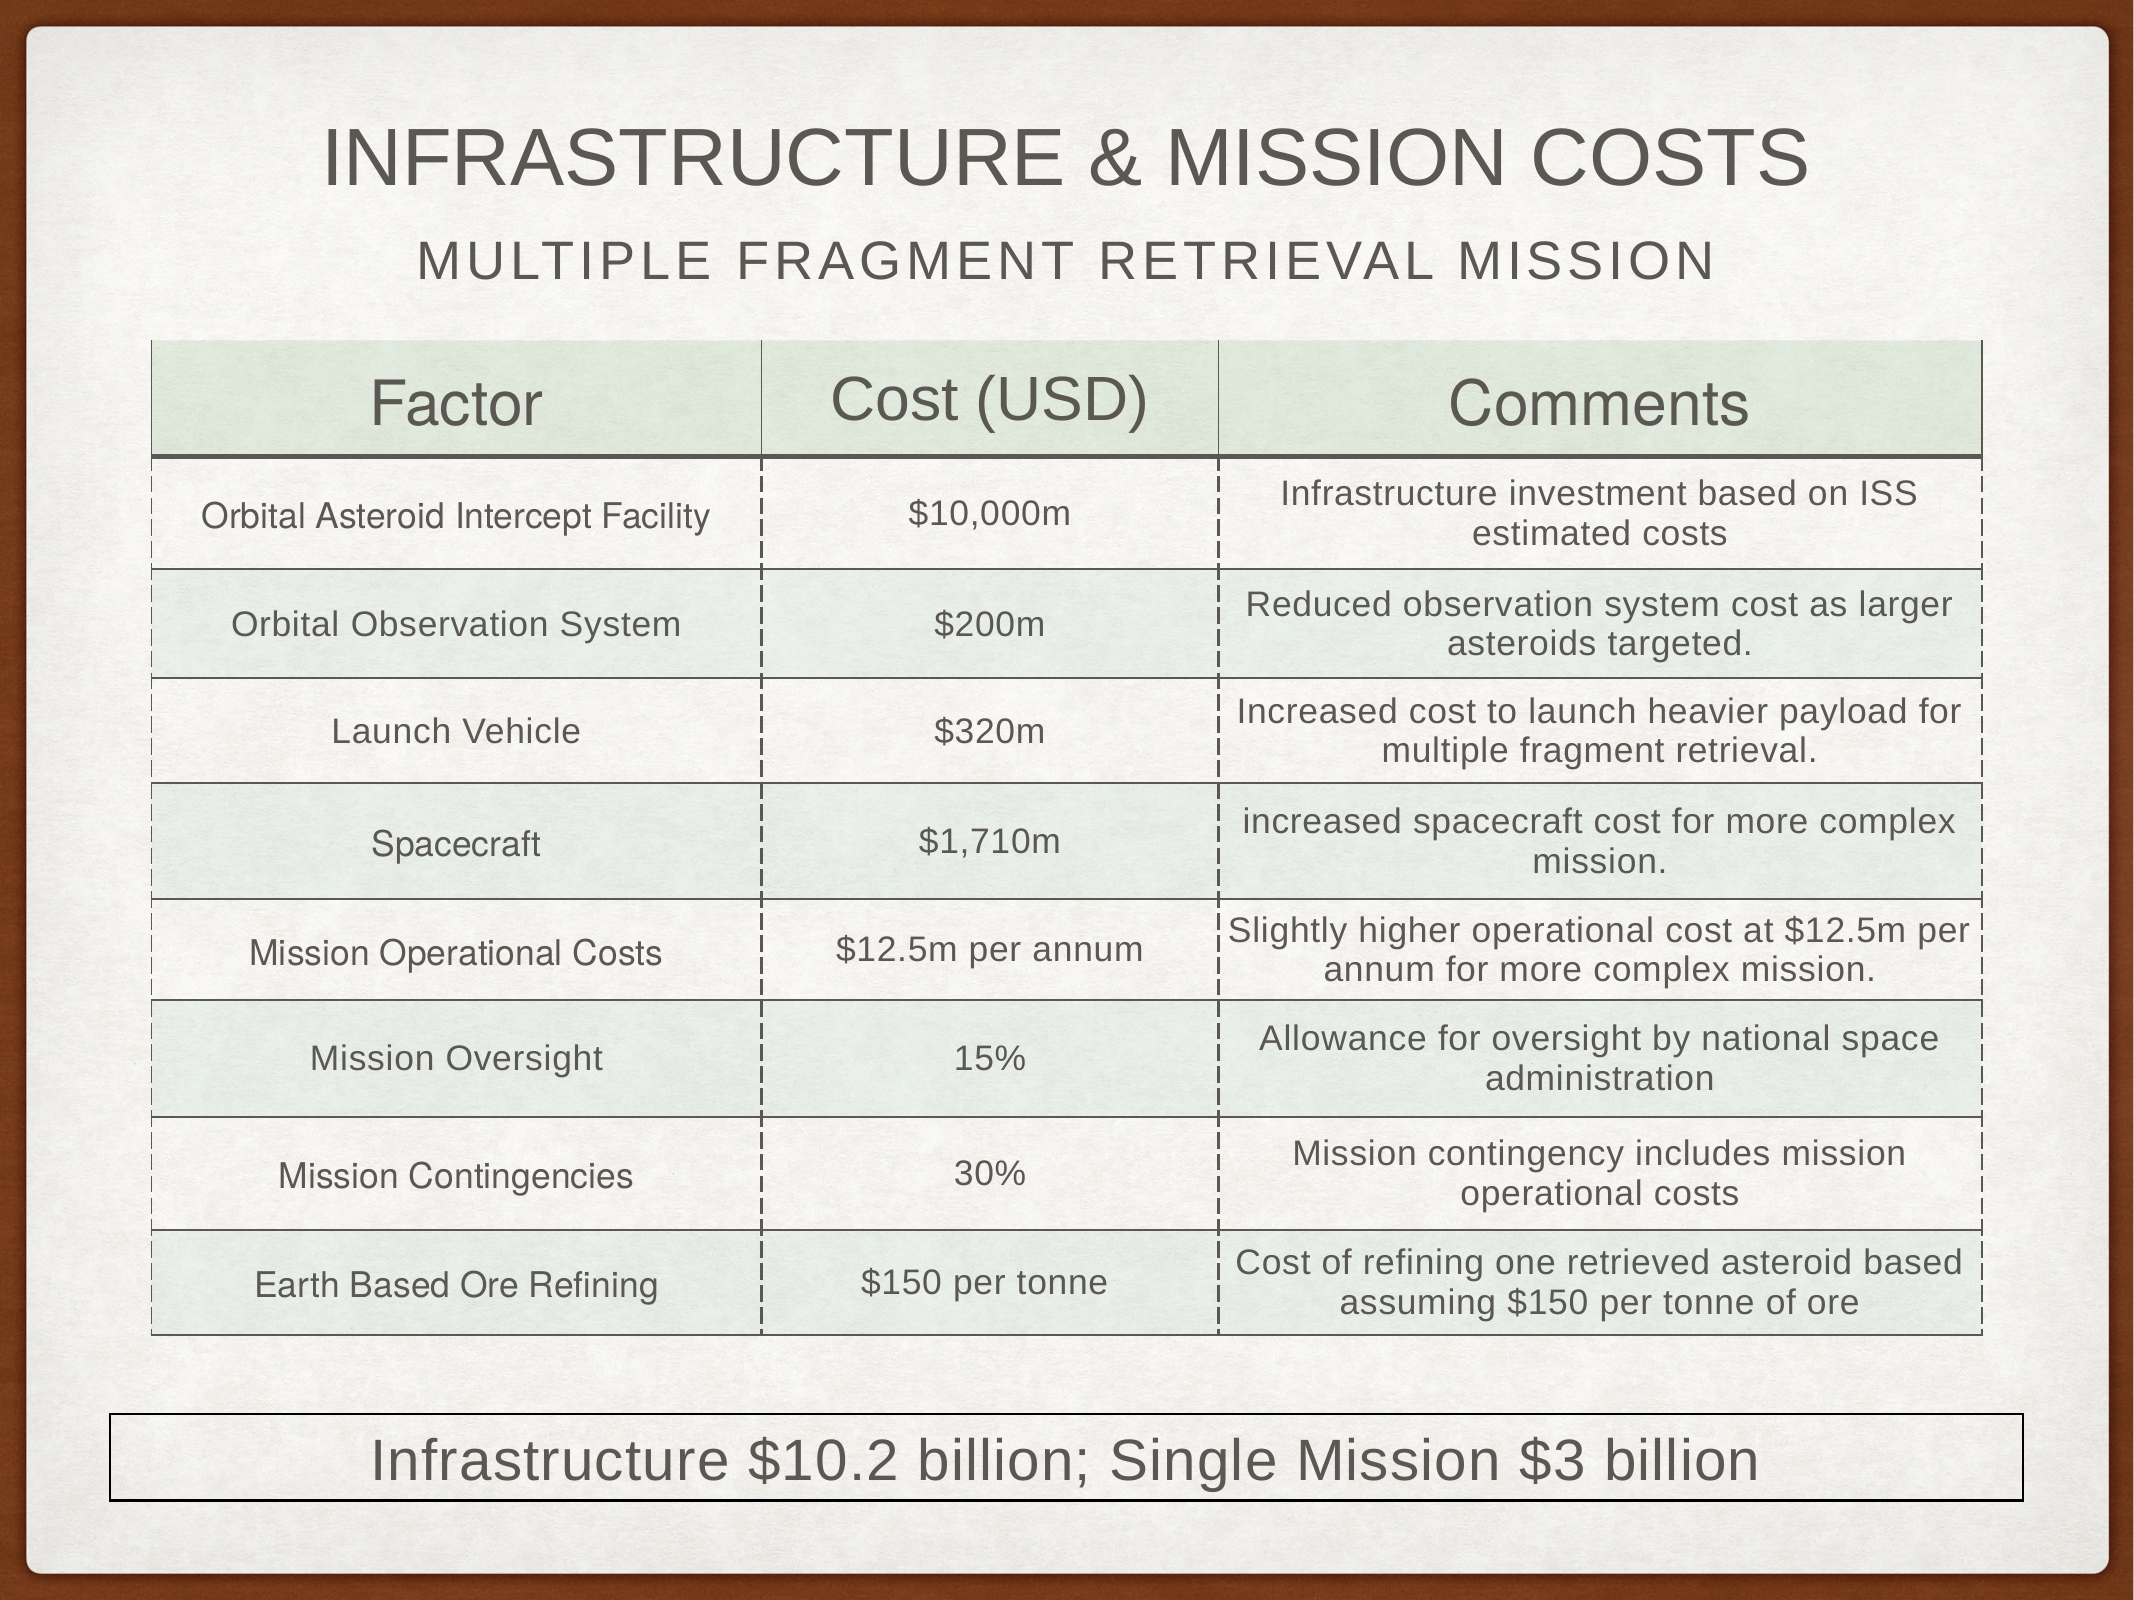

Infrastructure & Mission Costs
Multiple fragment Retrieval Mission
| Factor | Cost (USD) | Comments |
| --- | --- | --- |
| Orbital Asteroid Intercept Facility | $10,000m | Infrastructure investment based on ISS estimated costs |
| Orbital Observation System | $200m | Reduced observation system cost as larger asteroids targeted. |
| Launch Vehicle | $320m | Increased cost to launch heavier payload for multiple fragment retrieval. |
| Spacecraft | $1,710m | increased spacecraft cost for more complex mission. |
| Mission Operational Costs | $12.5m per annum | Slightly higher operational cost at $12.5m per annum for more complex mission. |
| Mission Oversight | 15% | Allowance for oversight by national space administration |
| Mission Contingencies | 30% | Mission contingency includes mission operational costs |
| Earth Based Ore Refining | $150 per tonne | Cost of refining one retrieved asteroid based assuming $150 per tonne of ore |
Infrastructure $10.2 billion; Single Mission $3 billion